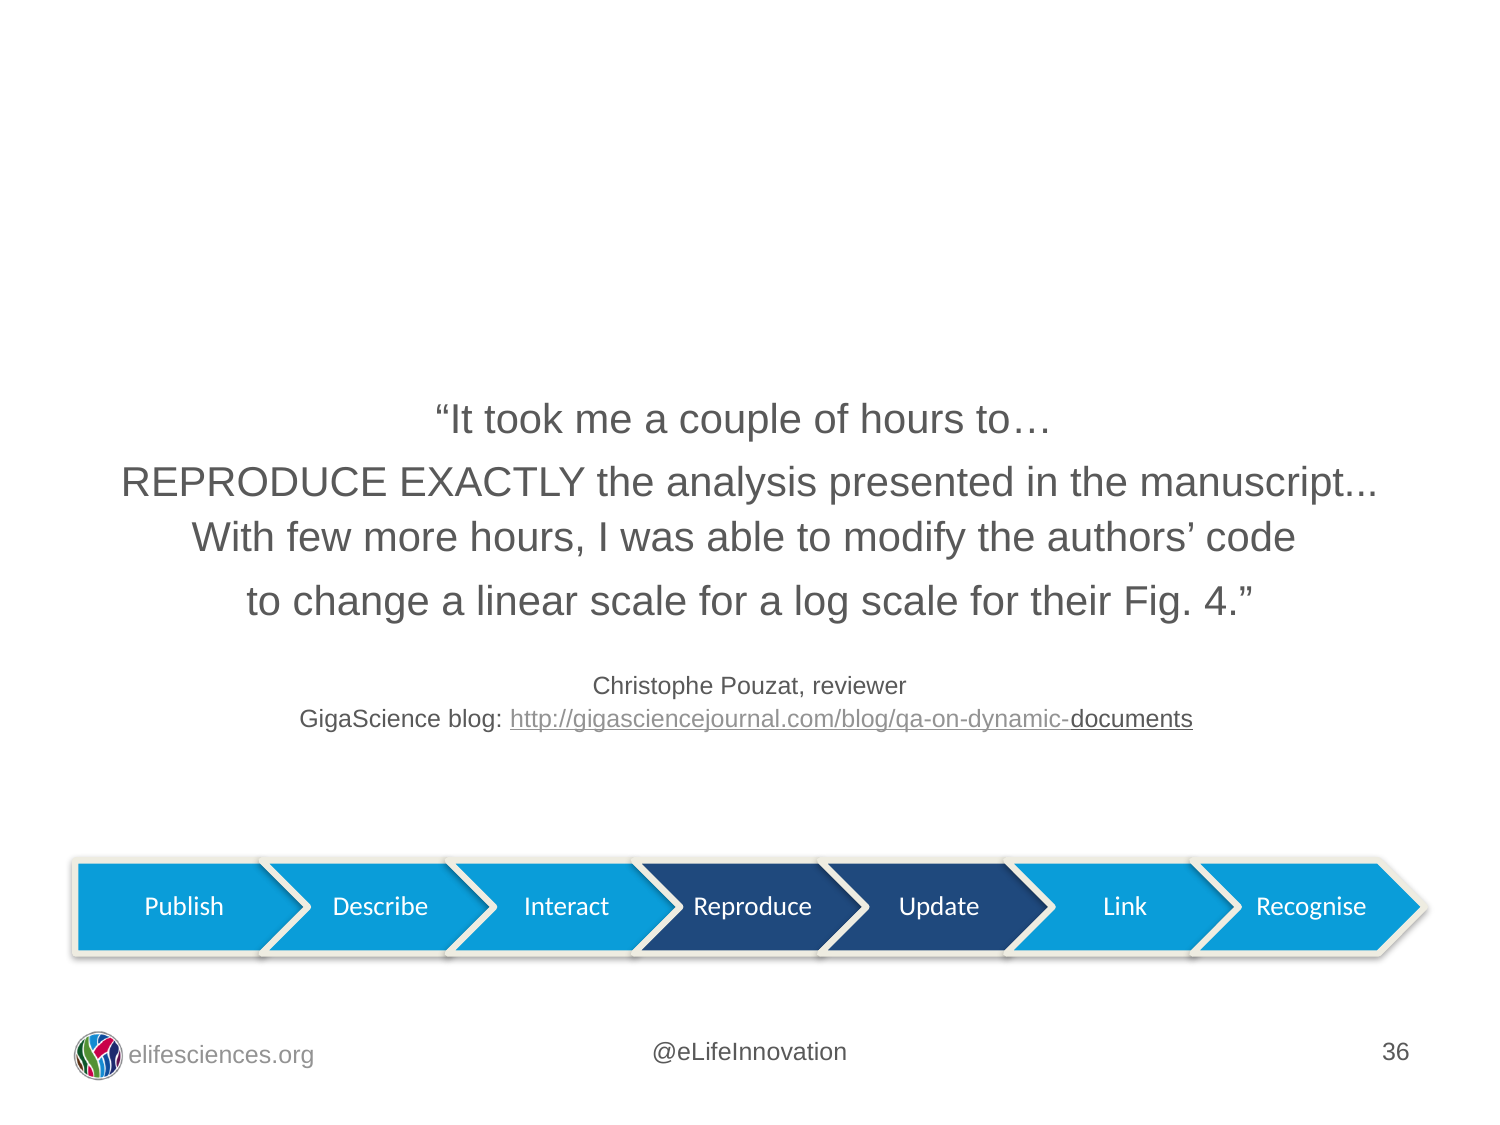

#

“It took me a couple of hours to…
REPRODUCE EXACTLY the analysis presented in the manuscript... With few more hours, I was able to modify the authors’ code
to change a linear scale for a log scale for their Fig. 4.”

Christophe Pouzat, reviewer
GigaScience blog: http://gigasciencejournal.com/blog/qa-on-dynamic-documents
Publish
Describe
Interact
Reproduce
Update
Link
Recognise
36
elifesciences.org